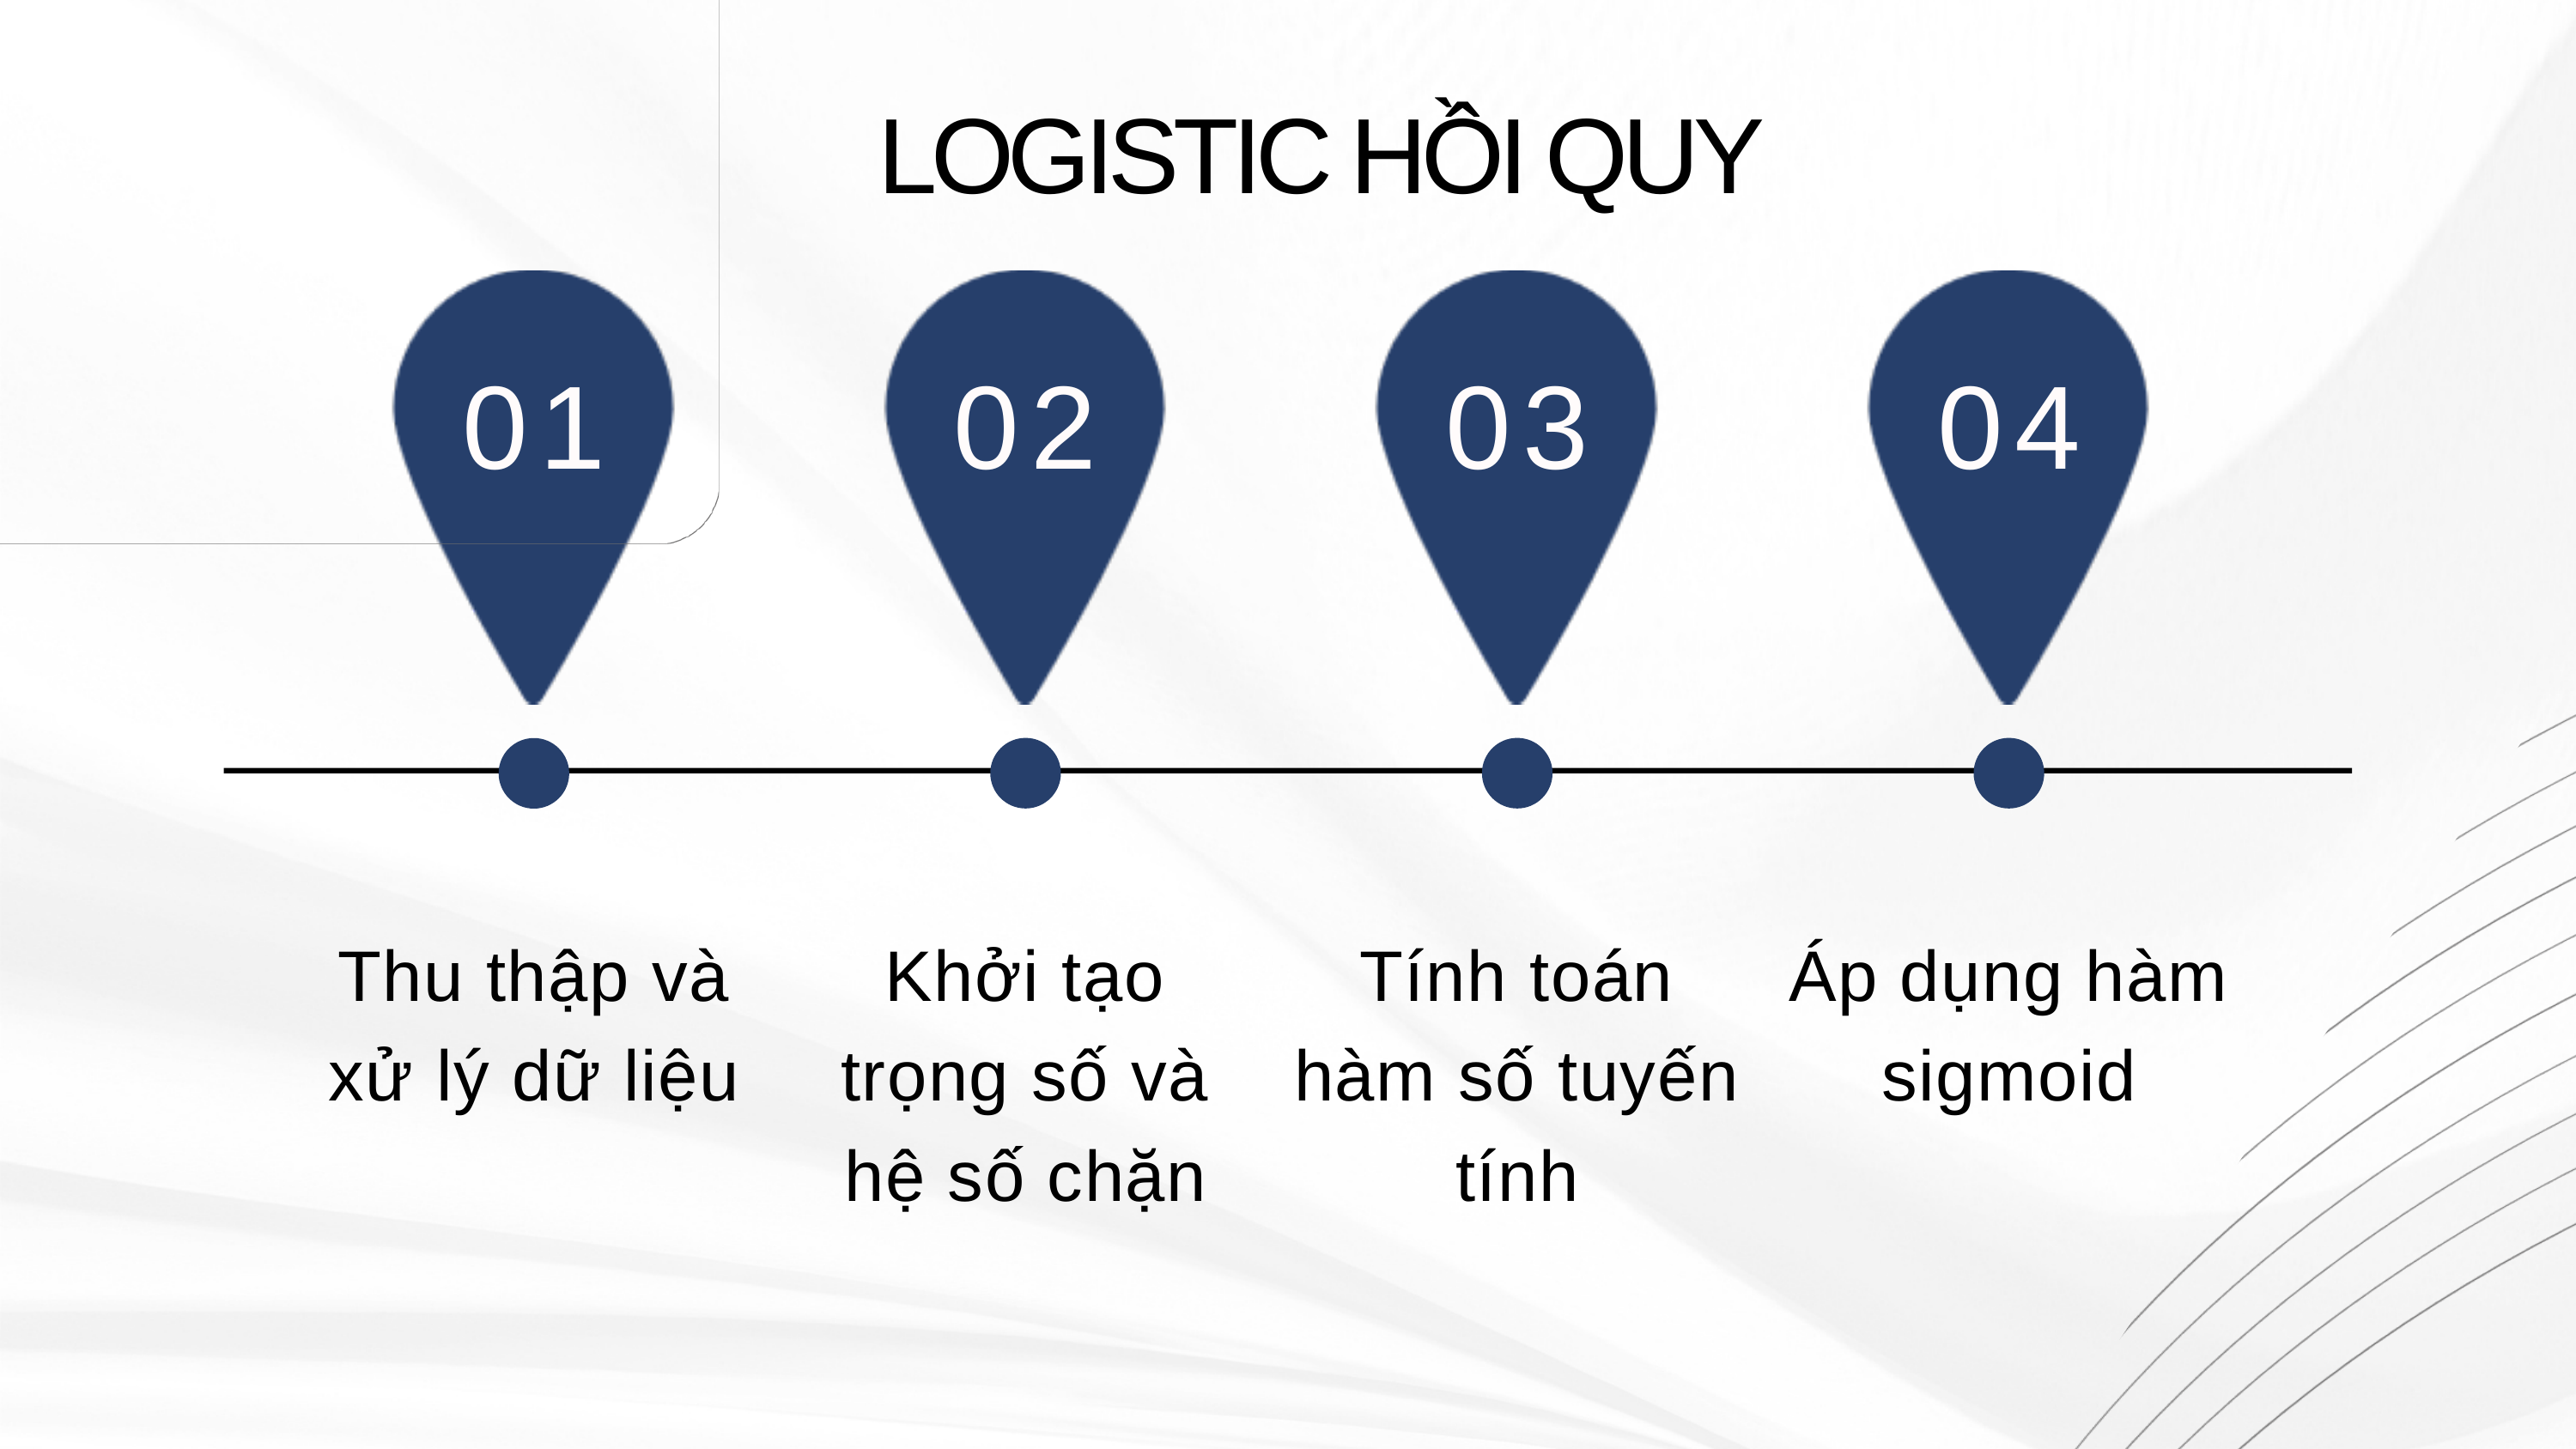

LOGISTIC HỒI QUY

01
02
03
04

Thu thập và xử lý dữ liệu
Khởi tạo trọng số và hệ số chặn
Tính toán hàm số tuyến tính
Áp dụng hàm sigmoid